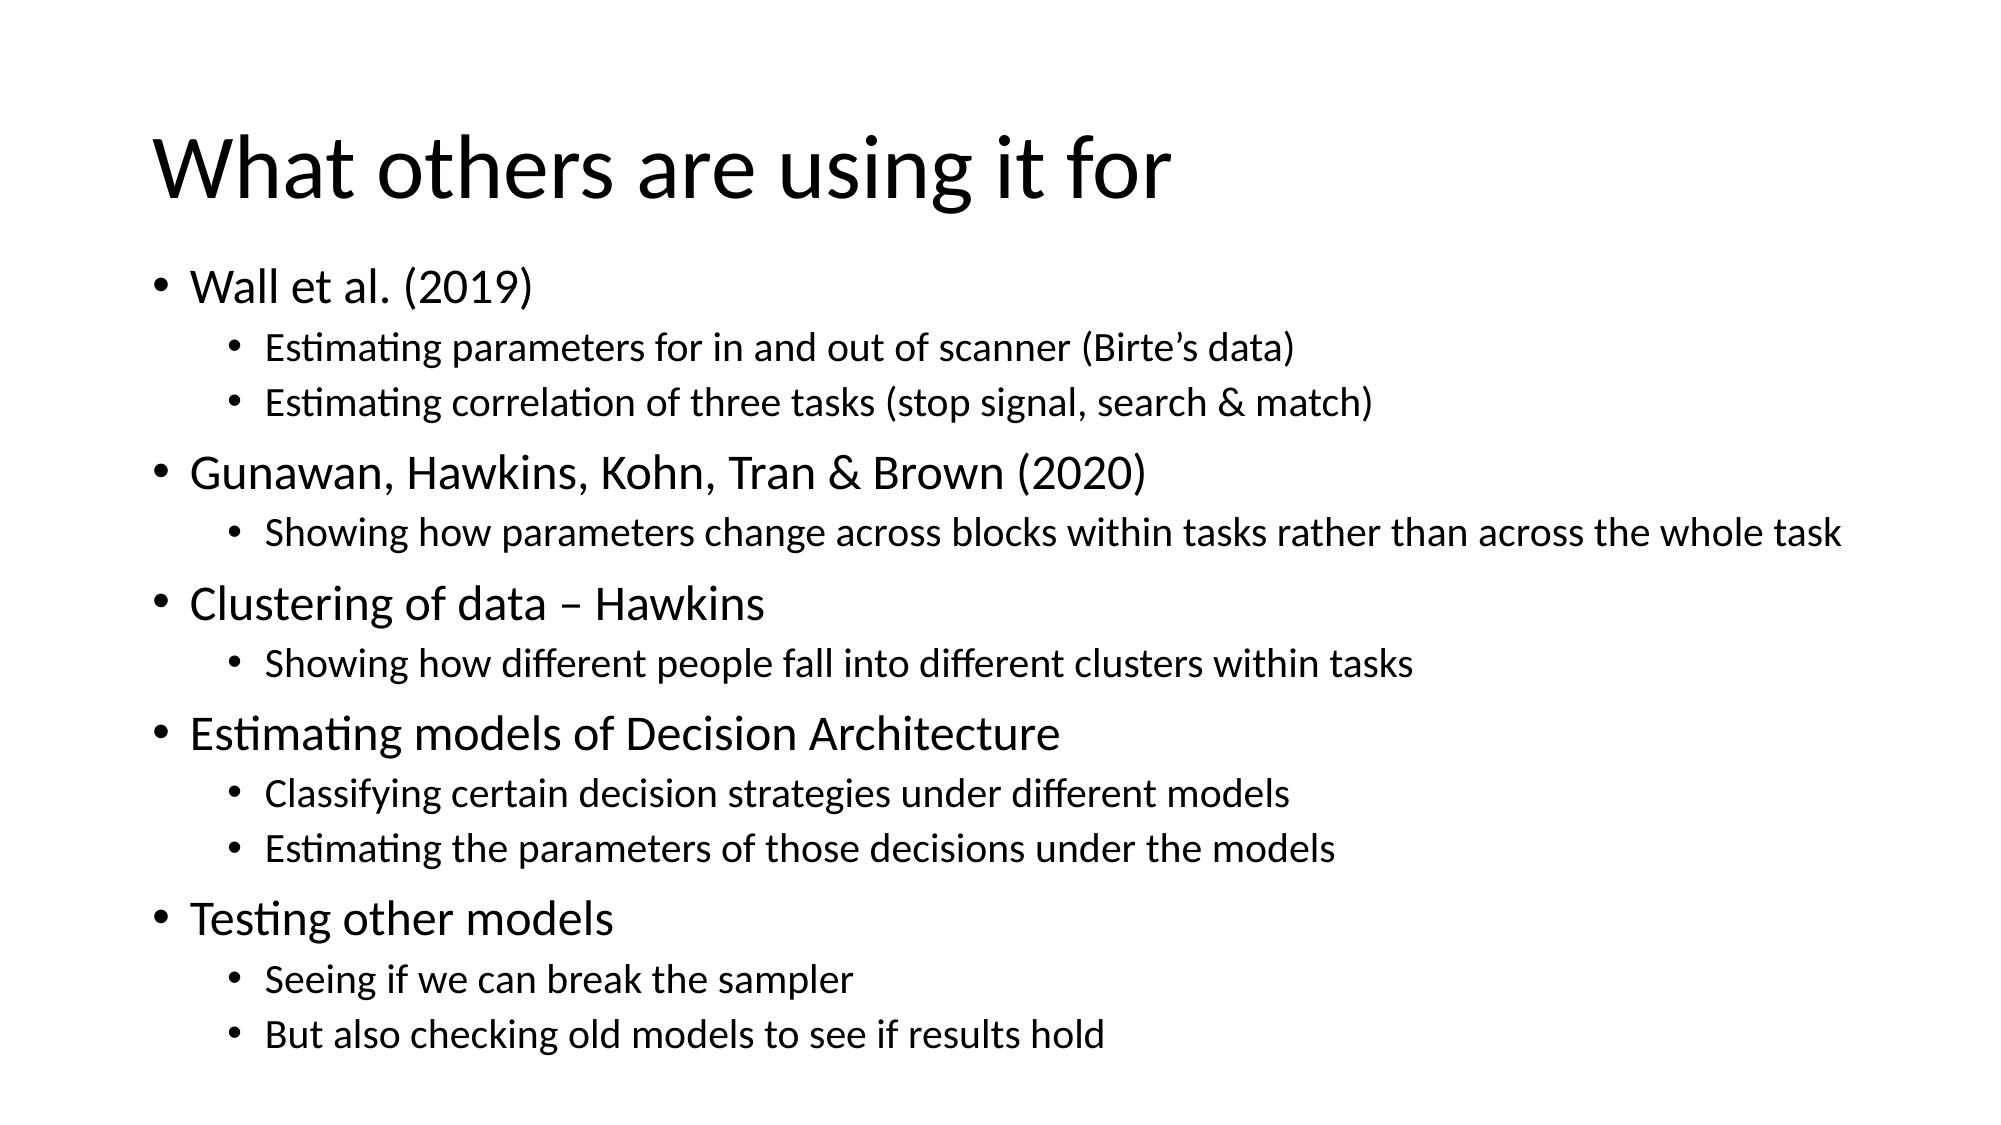

# What others are using it for
Wall et al. (2019)
Estimating parameters for in and out of scanner (Birte’s data)
Estimating correlation of three tasks (stop signal, search & match)
Gunawan, Hawkins, Kohn, Tran & Brown (2020)
Showing how parameters change across blocks within tasks rather than across the whole task
Clustering of data – Hawkins
Showing how different people fall into different clusters within tasks
Estimating models of Decision Architecture
Classifying certain decision strategies under different models
Estimating the parameters of those decisions under the models
Testing other models
Seeing if we can break the sampler
But also checking old models to see if results hold